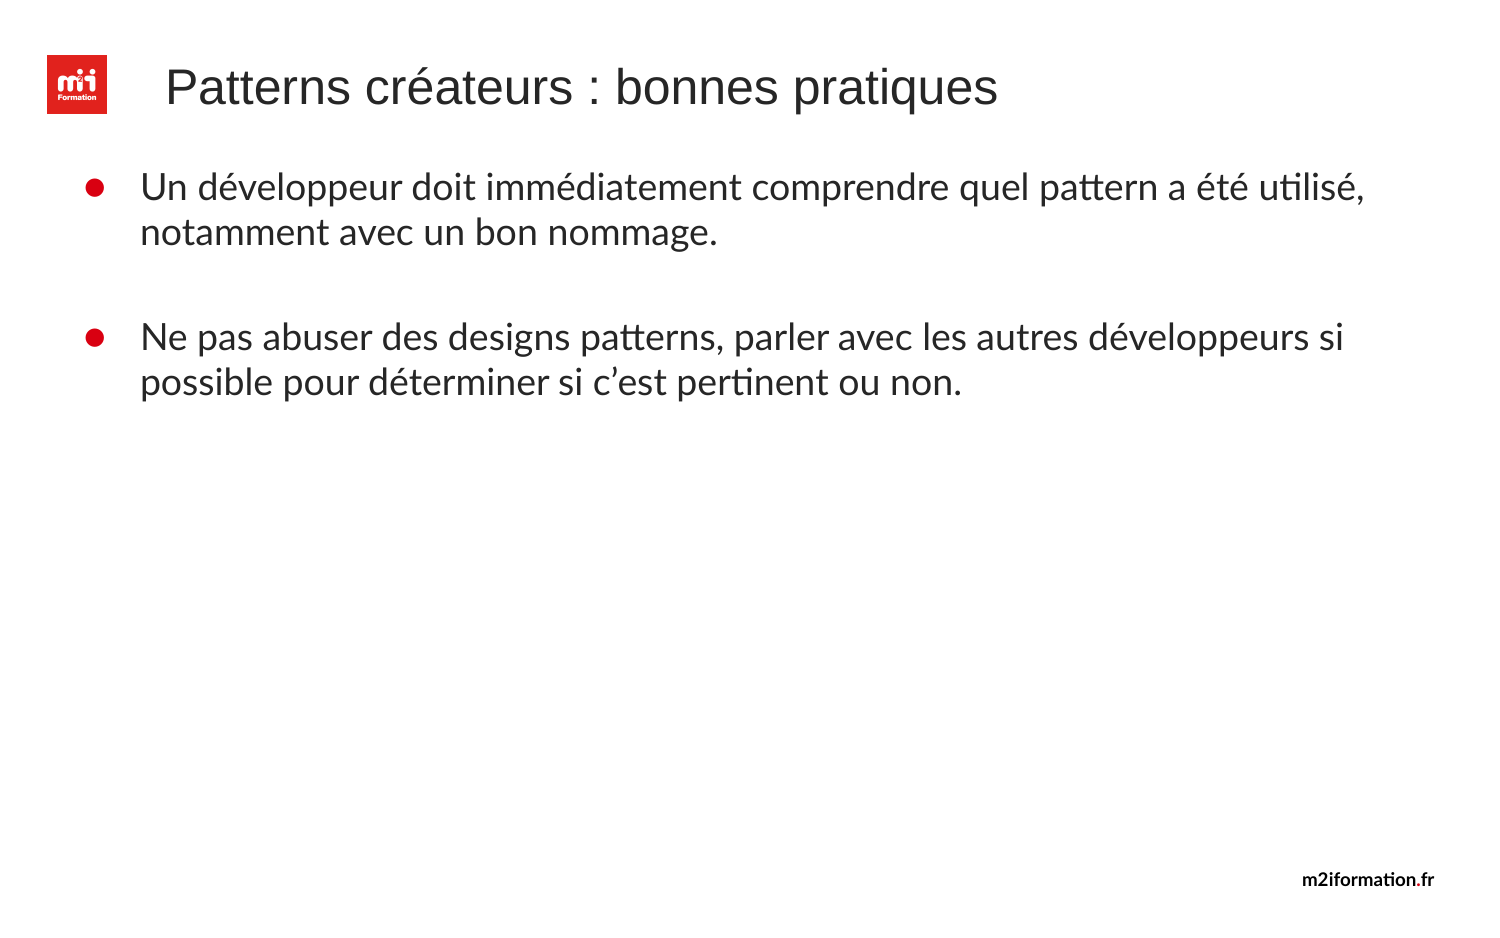

# Patterns créateurs : bonnes pratiques
Un développeur doit immédiatement comprendre quel pattern a été utilisé, notamment avec un bon nommage.

Ne pas abuser des designs patterns, parler avec les autres développeurs si possible pour déterminer si c’est pertinent ou non.